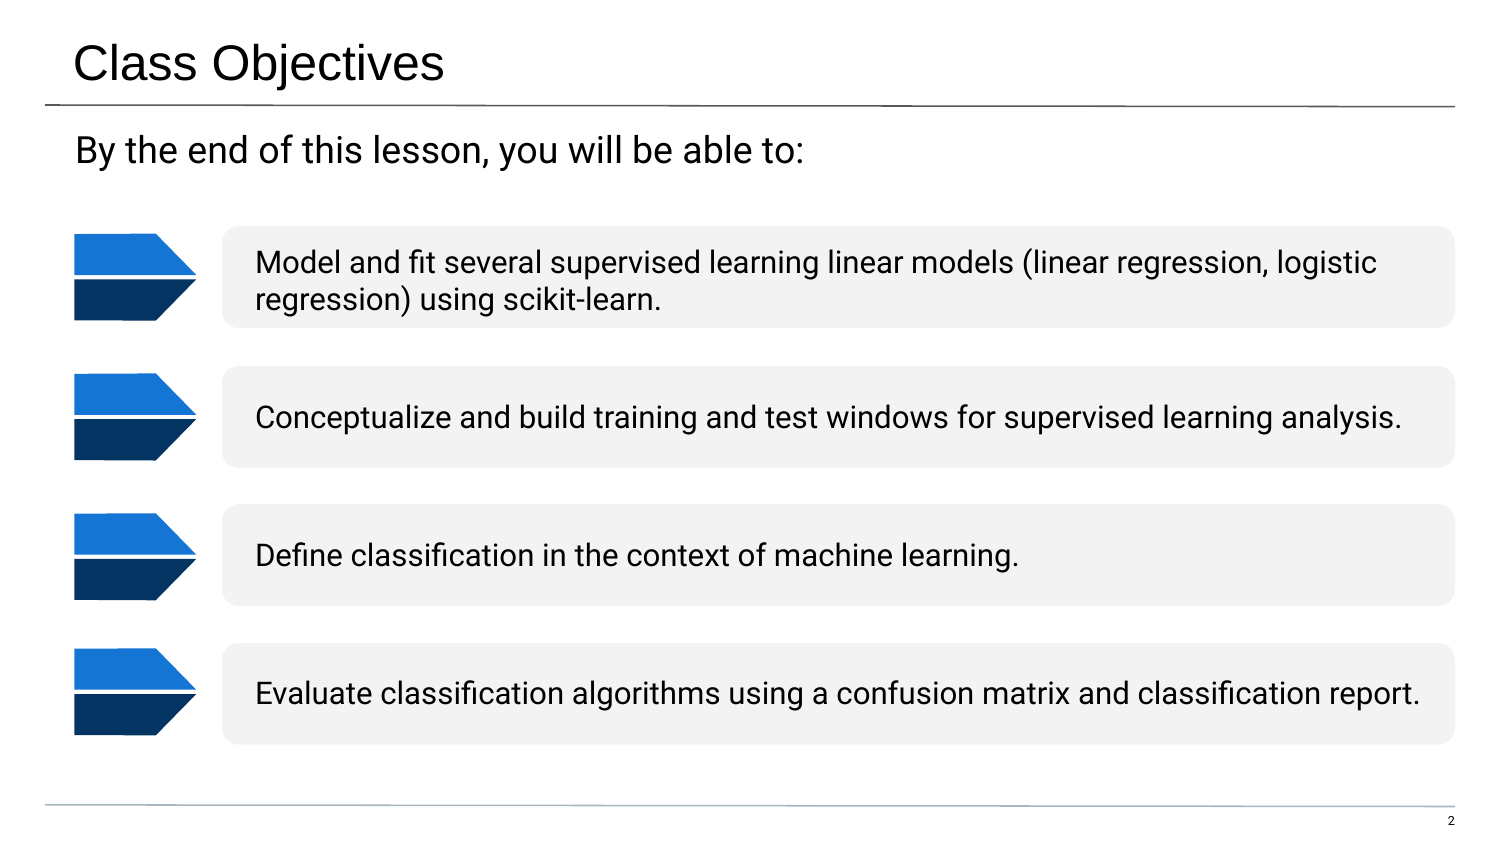

# Class Objectives
By the end of this lesson, you will be able to:
Model and fit several supervised learning linear models (linear regression, logistic regression) using scikit-learn.
Conceptualize and build training and test windows for supervised learning analysis.
Define classification in the context of machine learning.
Evaluate classification algorithms using a confusion matrix and classification report.

2